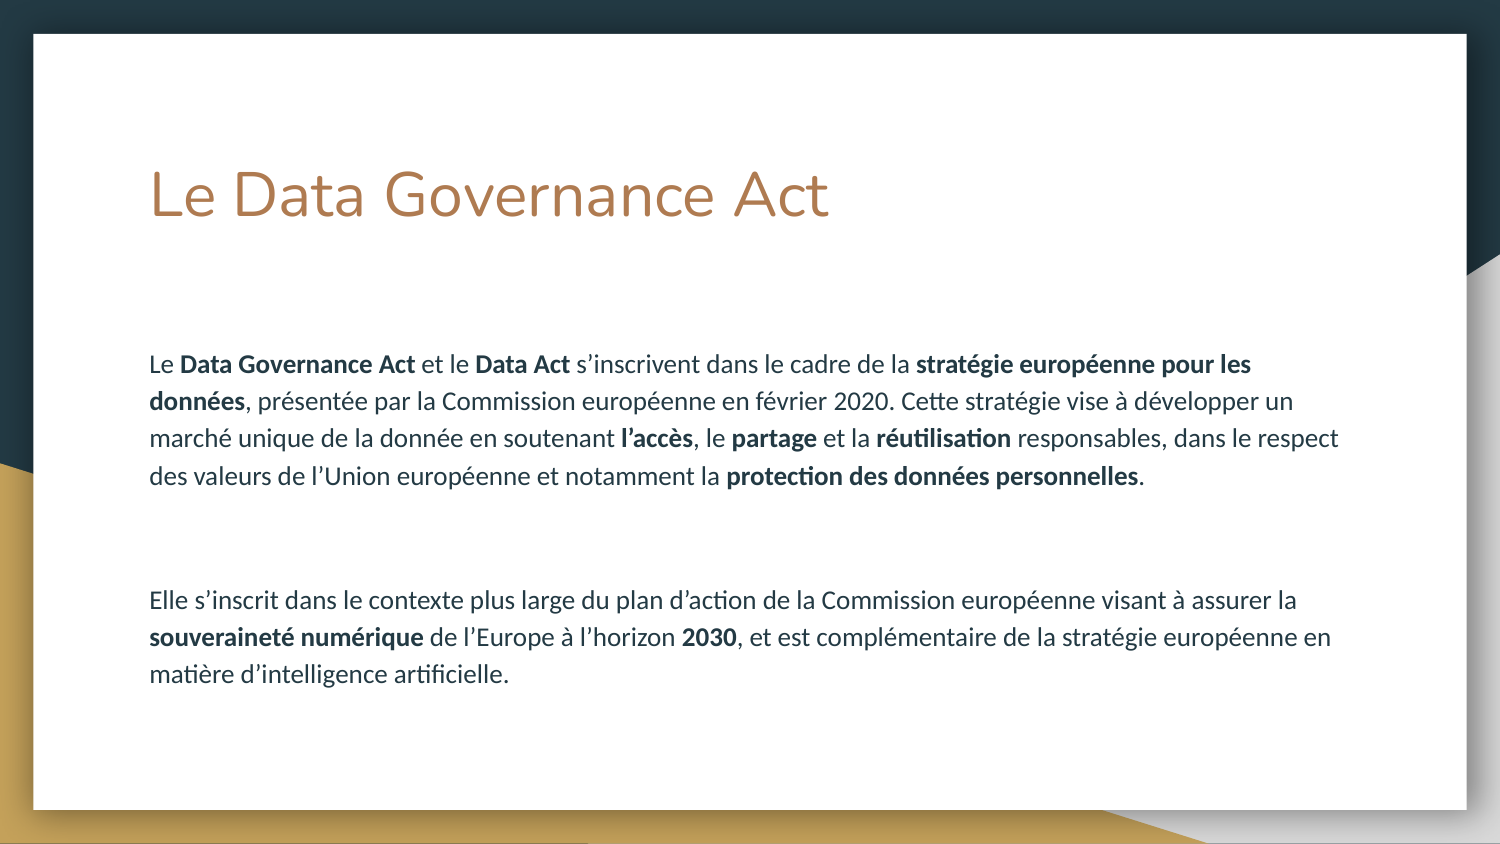

# Le Data Governance Act
Le Data Governance Act et le Data Act s’inscrivent dans le cadre de la stratégie européenne pour les données, présentée par la Commission européenne en février 2020. Cette stratégie vise à développer un marché unique de la donnée en soutenant l’accès, le partage et la réutilisation responsables, dans le respect des valeurs de l’Union européenne et notamment la protection des données personnelles.

Elle s’inscrit dans le contexte plus large du plan d’action de la Commission européenne visant à assurer la souveraineté numérique de l’Europe à l’horizon 2030, et est complémentaire de la stratégie européenne en matière d’intelligence artificielle.